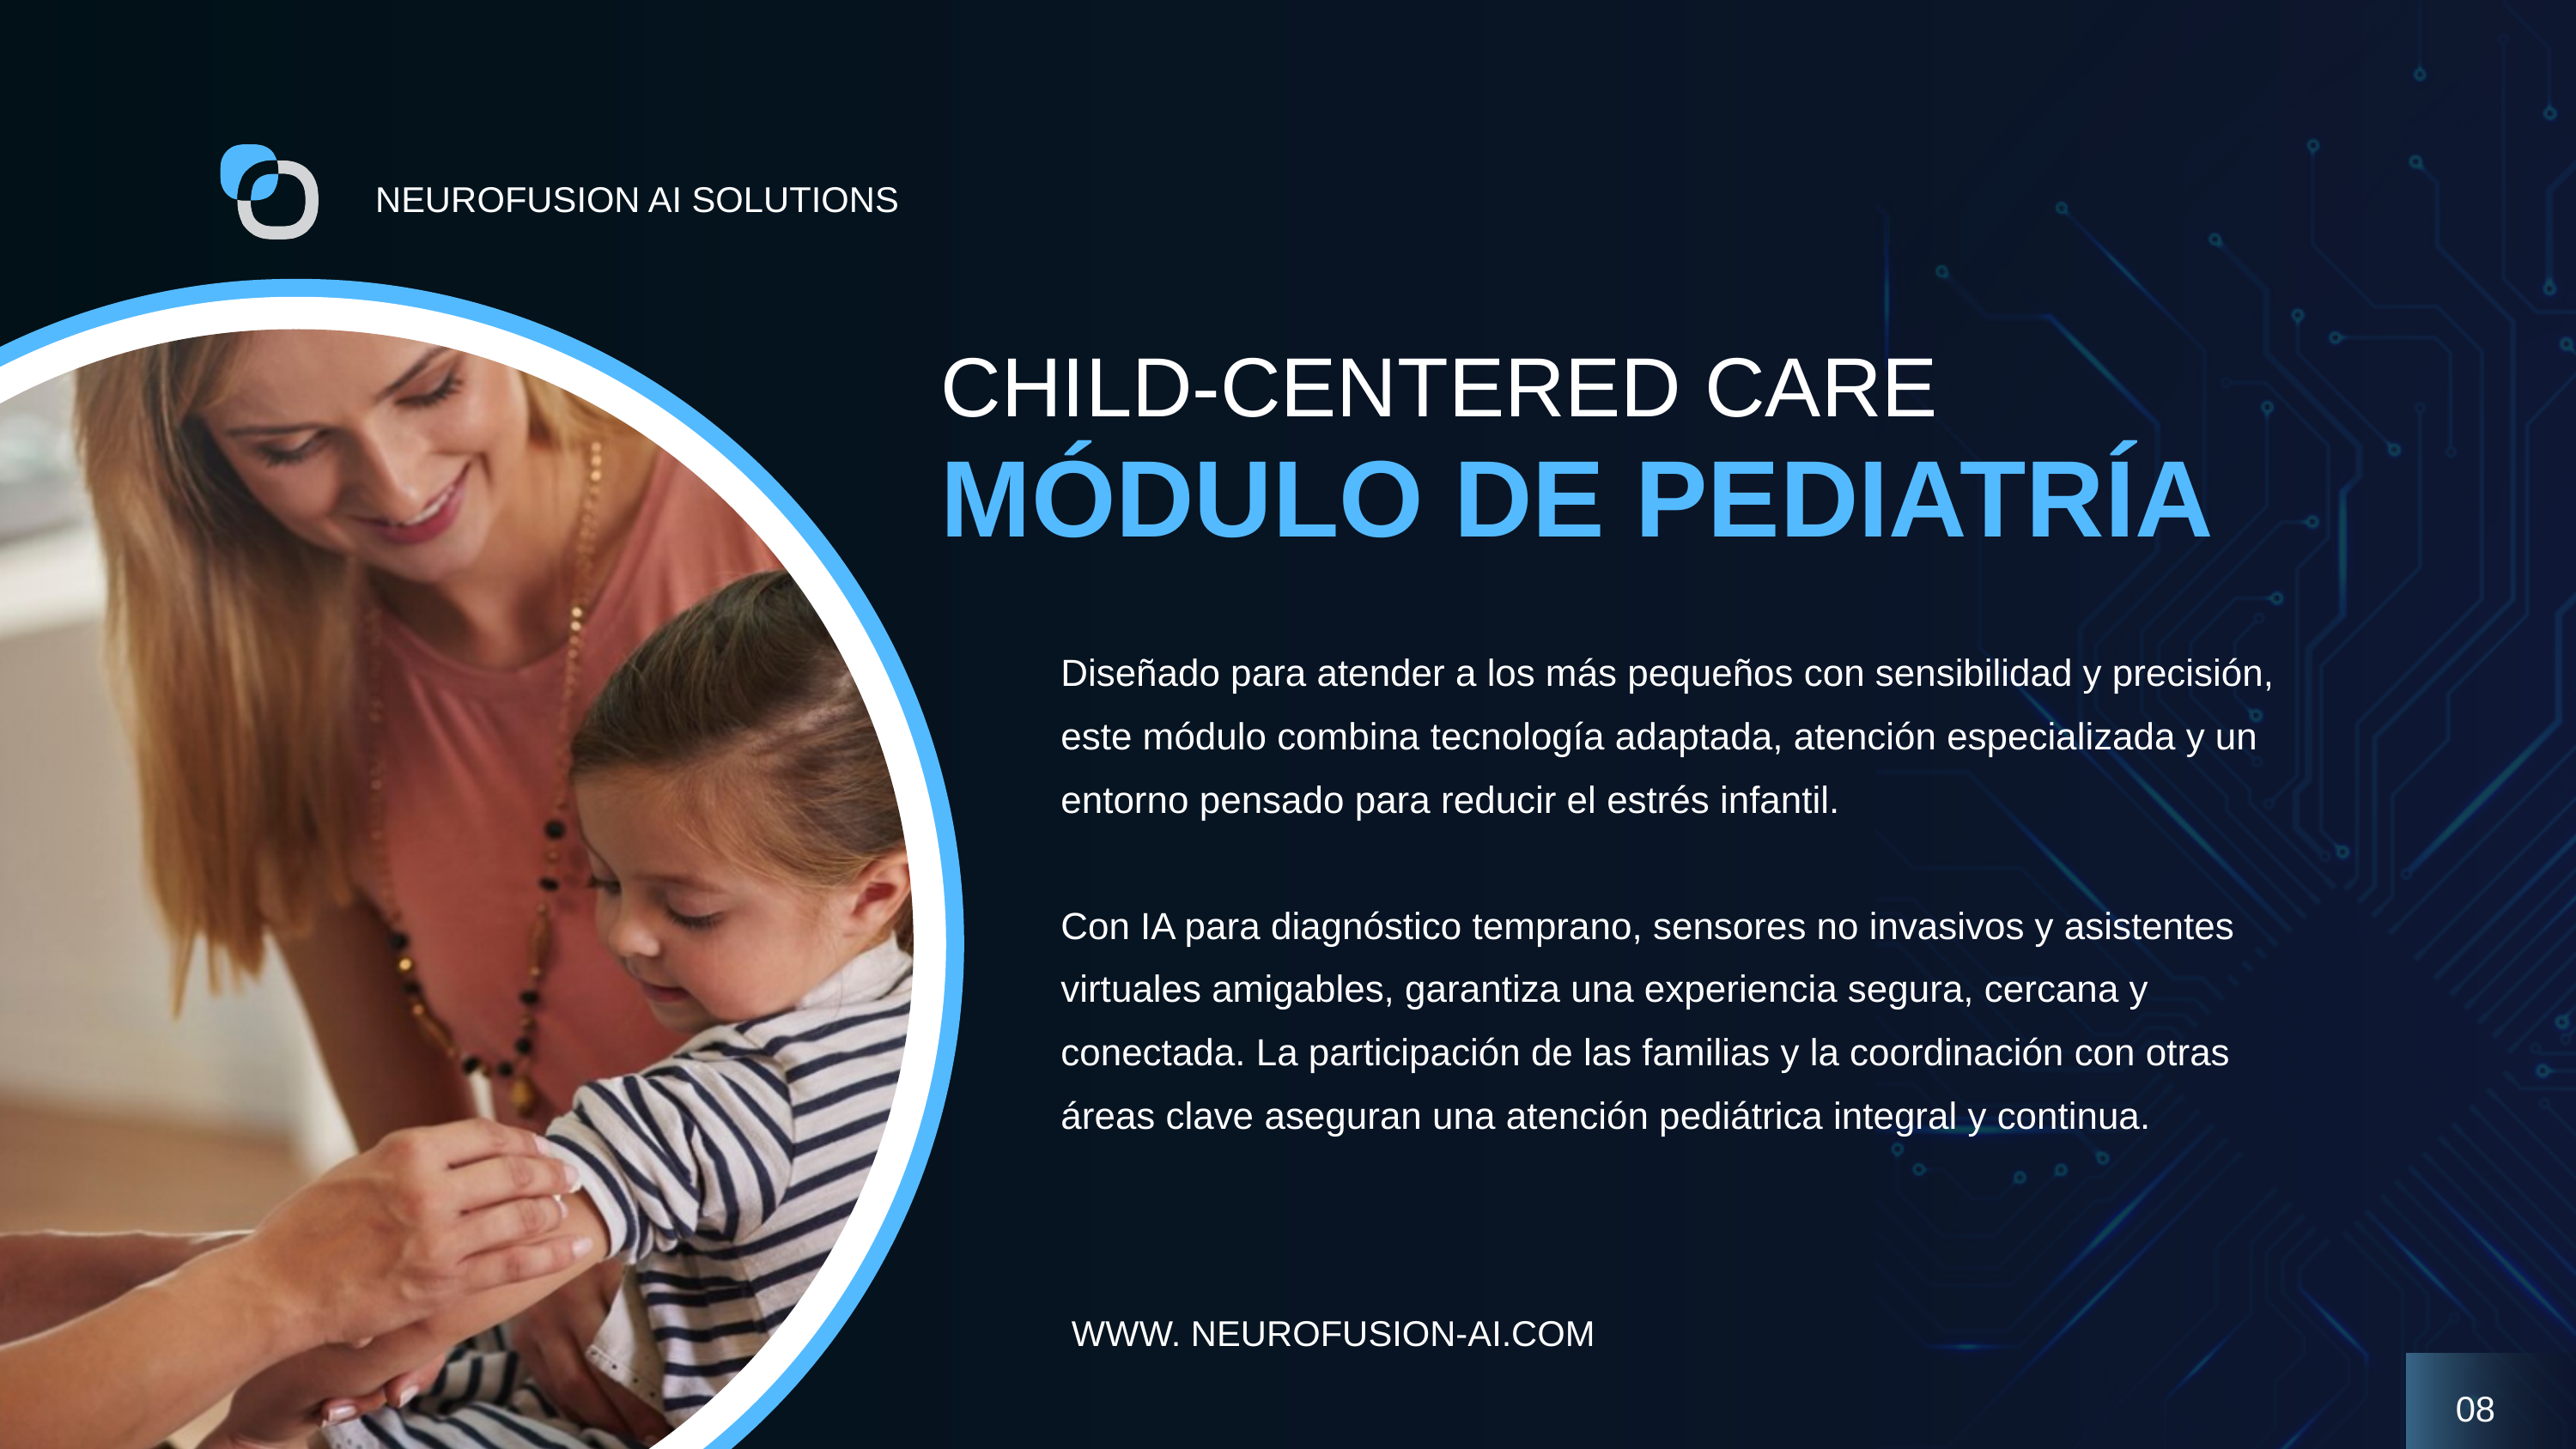

NEUROFUSION AI SOLUTIONS

CHILD-CENTERED CARE

MÓDULO DE PEDIATRÍA
Diseñado para atender a los más pequeños con sensibilidad y precisión, este módulo combina tecnología adaptada, atención especializada y un entorno pensado para reducir el estrés infantil.

Con IA para diagnóstico temprano, sensores no invasivos y asistentes virtuales amigables, garantiza una experiencia segura, cercana y conectada. La participación de las familias y la coordinación con otras áreas clave aseguran una atención pediátrica integral y continua.

WWW. NEUROFUSION-AI.COM

08